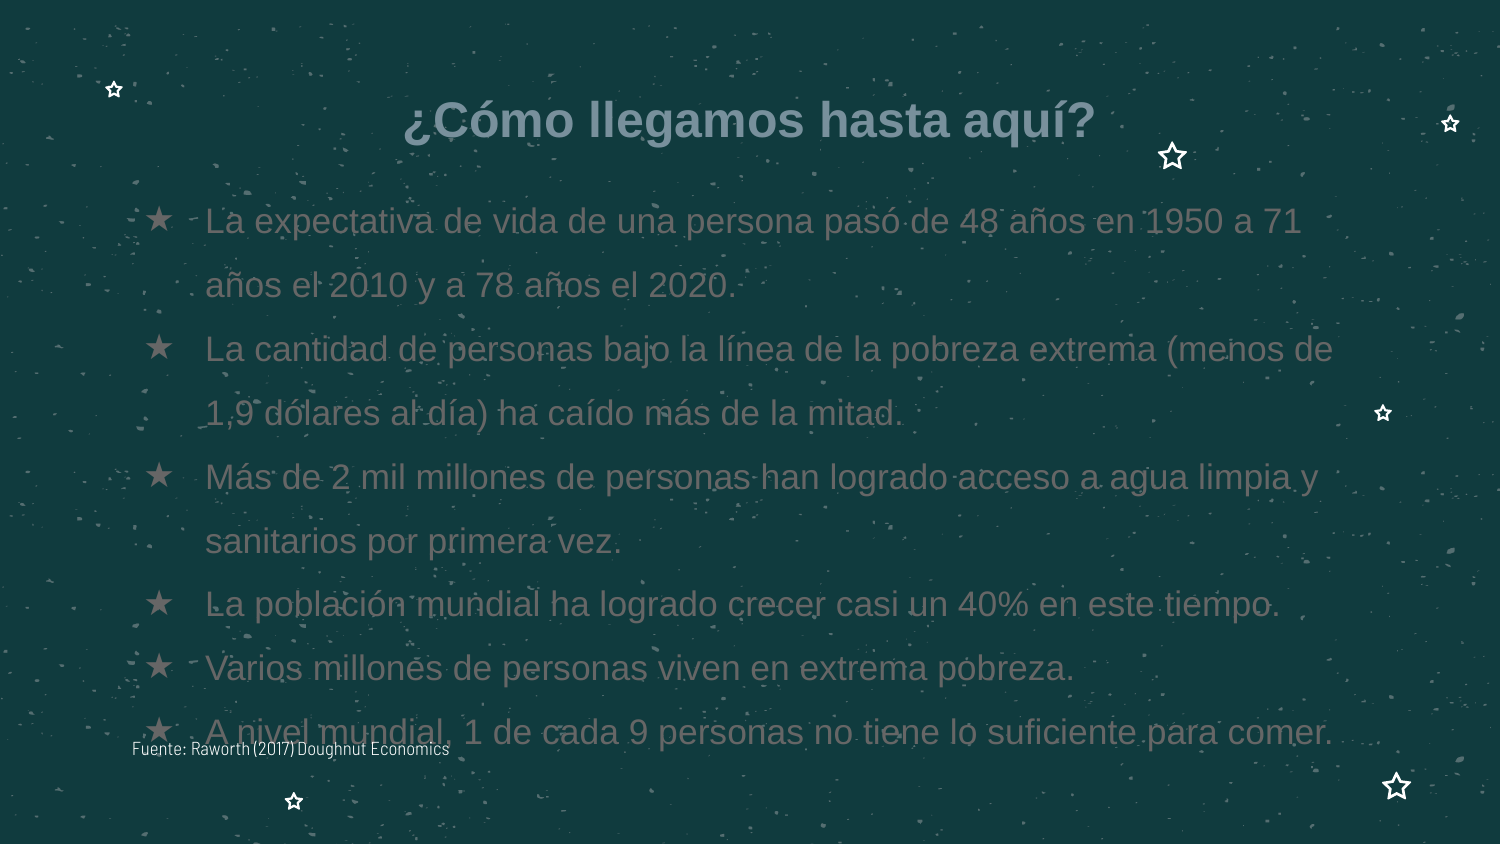

# ¿Cómo llegamos hasta aquí?
La expectativa de vida de una persona pasó de 48 años en 1950 a 71 años el 2010 y a 78 años el 2020.
La cantidad de personas bajo la línea de la pobreza extrema (menos de 1,9 dólares al día) ha caído más de la mitad.
Más de 2 mil millones de personas han logrado acceso a agua limpia y sanitarios por primera vez.
La población mundial ha logrado crecer casi un 40% en este tiempo.
Varios millones de personas viven en extrema pobreza.
A nivel mundial, 1 de cada 9 personas no tiene lo suficiente para comer.

Fuente: Raworth (2017) Doughnut Economics